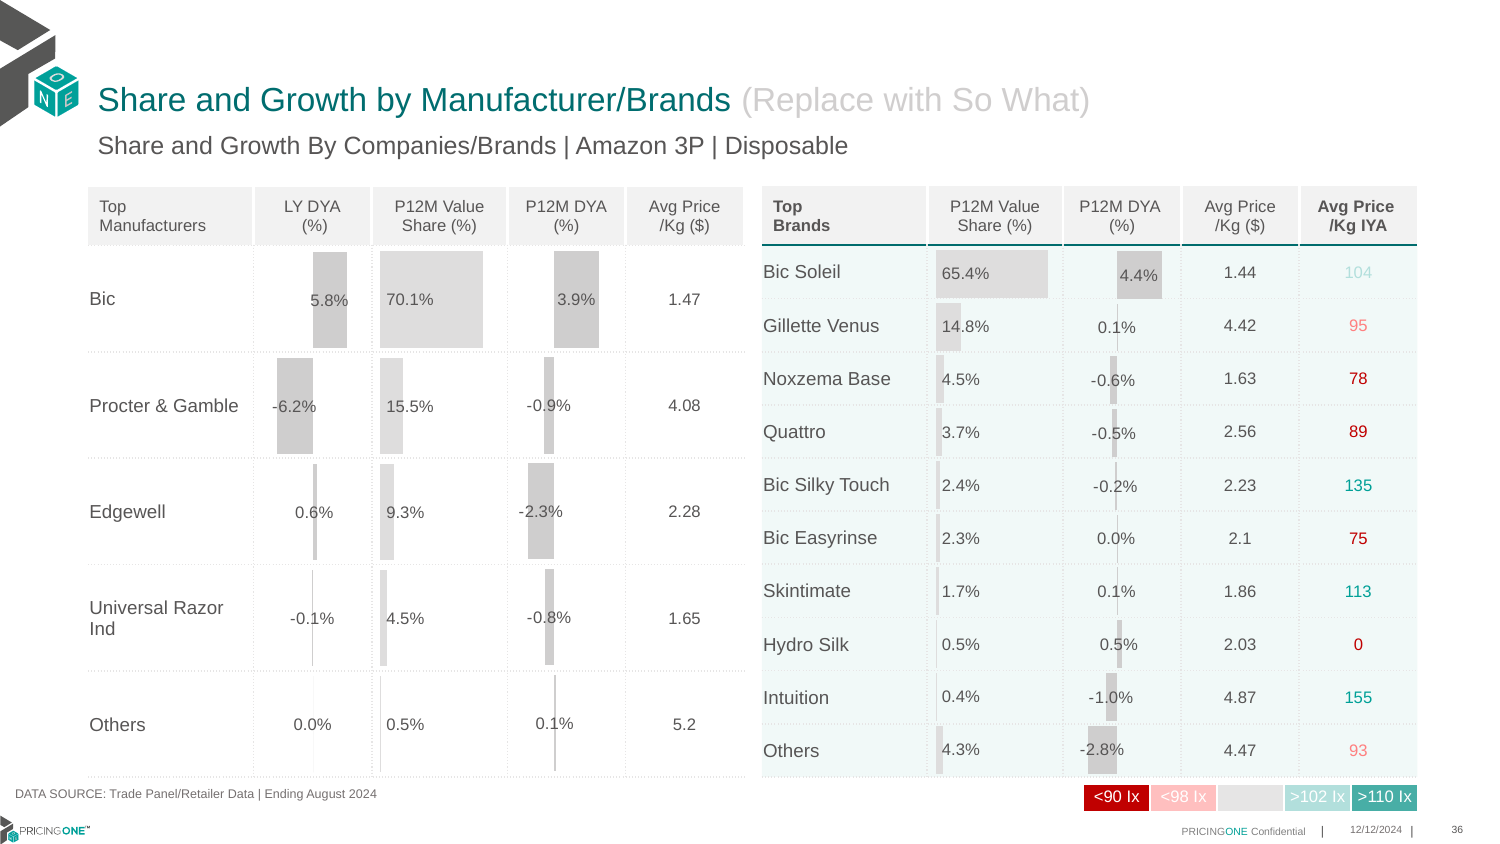

# Share and Growth by Manufacturer/Brands (Replace with So What)

Share and Growth By Companies/Brands | Amazon 3P | Disposable
| Top Brands | P12M Value Share (%) | P12M DYA (%) | Avg Price /Kg ($) | Avg Price /Kg IYA |
| --- | --- | --- | --- | --- |
| Bic Soleil |  |  | 1.44 | 104 |
| Gillette Venus |  |  | 4.42 | 95 |
| Noxzema Base |  |  | 1.63 | 78 |
| Quattro |  |  | 2.56 | 89 |
| Bic Silky Touch |  |  | 2.23 | 135 |
| Bic Easyrinse |  |  | 2.1 | 75 |
| Skintimate |  |  | 1.86 | 113 |
| Hydro Silk |  |  | 2.03 | 0 |
| Intuition |  |  | 4.87 | 155 |
| Others |  |  | 4.47 | 93 |
| Top Manufacturers | LY DYA (%) | P12M Value Share (%) | P12M DYA (%) | Avg Price /Kg ($) |
| --- | --- | --- | --- | --- |
| Bic |  |  |  | 1.47 |
| Procter & Gamble |  |  |  | 4.08 |
| Edgewell |  |  |  | 2.28 |
| Universal Razor Ind |  |  |  | 1.65 |
| Others |  |  |  | 5.2 |

### Chart

| Category | Share DYA P12M |
|---|---|
| None | 0.03871180544014663 |

### Chart

| Category | Value Share P12M |
|---|---|
| None | 0.701272351622658 |

### Chart

| Category | Share DYA LY |
|---|---|
| None | 0.05771972594044095 |

### Chart

| Category | Value Share |
|---|---|
| None | 0.6536870169722908 |

### Chart

| Category | Share DYA |
|---|---|
| None | 0.04359654083818254 |
DATA SOURCE: Trade Panel/Retailer Data | Ending August 2024
| <90 Ix | <98 Ix |  | >102 Ix | >110 Ix |
| --- | --- | --- | --- | --- |

12/12/2024
36